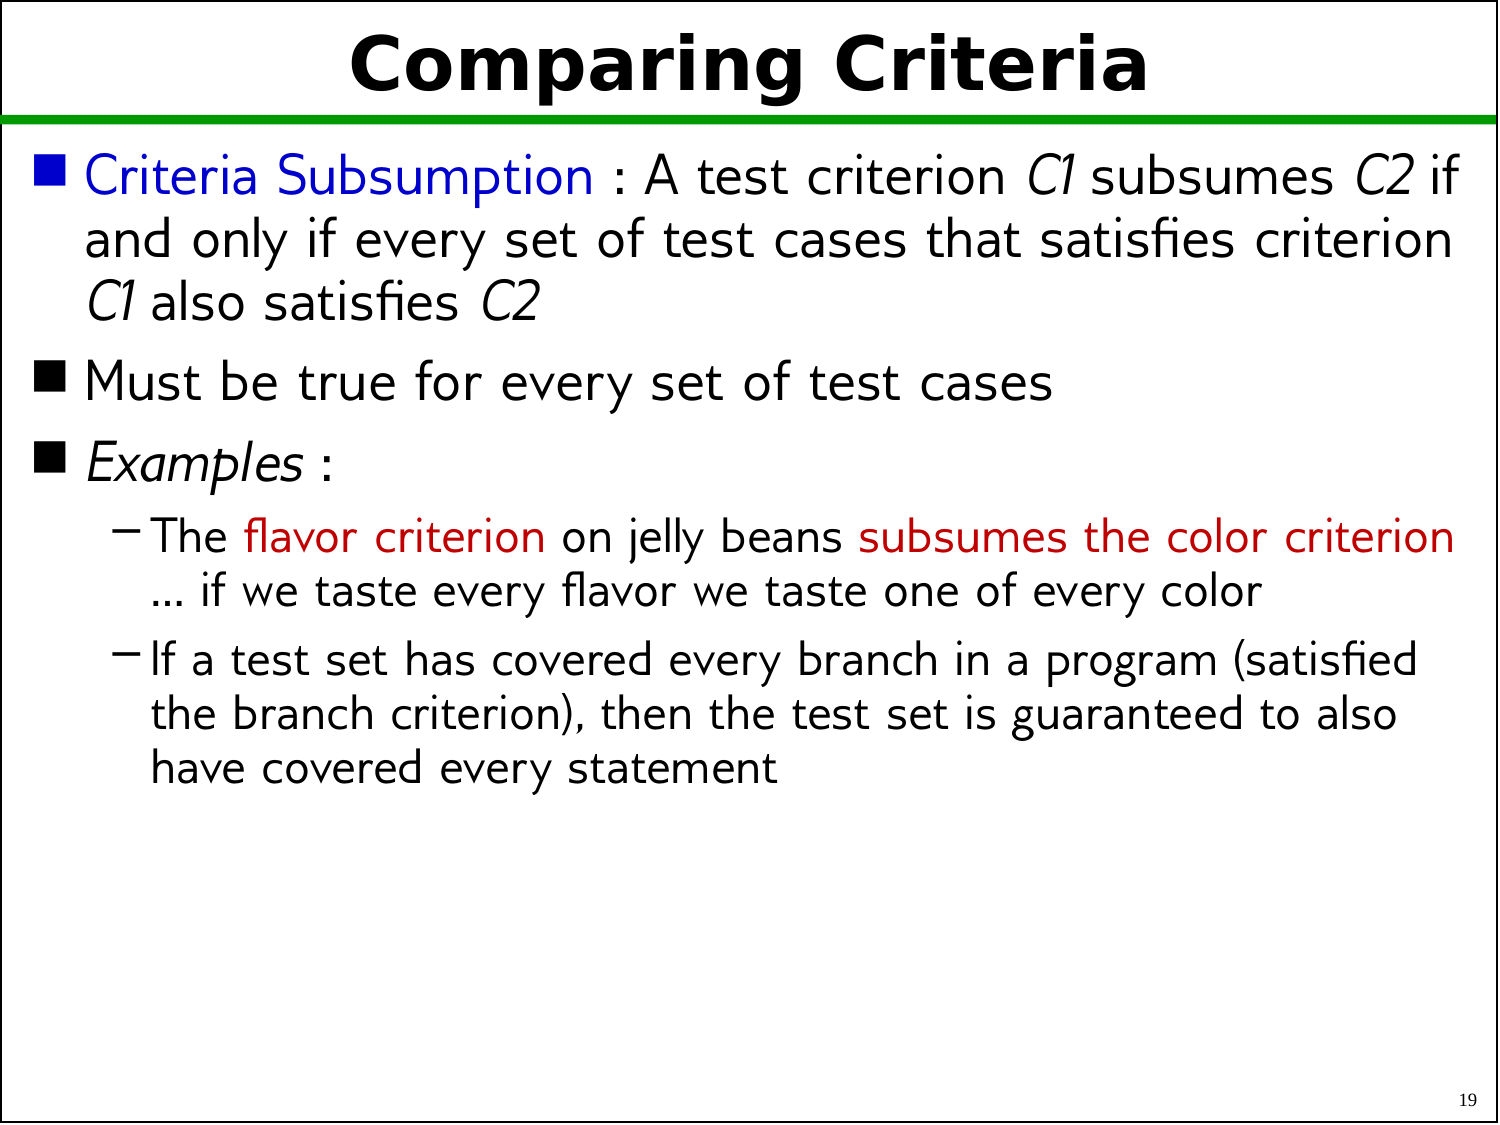

# Comparing Criteria
Criteria Subsumption : A test criterion C1 subsumes C2 if and only if every set of test cases that satisfies criterion C1 also satisfies C2
Must be true for every set of test cases
Examples :
The flavor criterion on jelly beans subsumes the color criterion … if we taste every flavor we taste one of every color
If a test set has covered every branch in a program (satisfied the branch criterion), then the test set is guaranteed to also have covered every statement
19